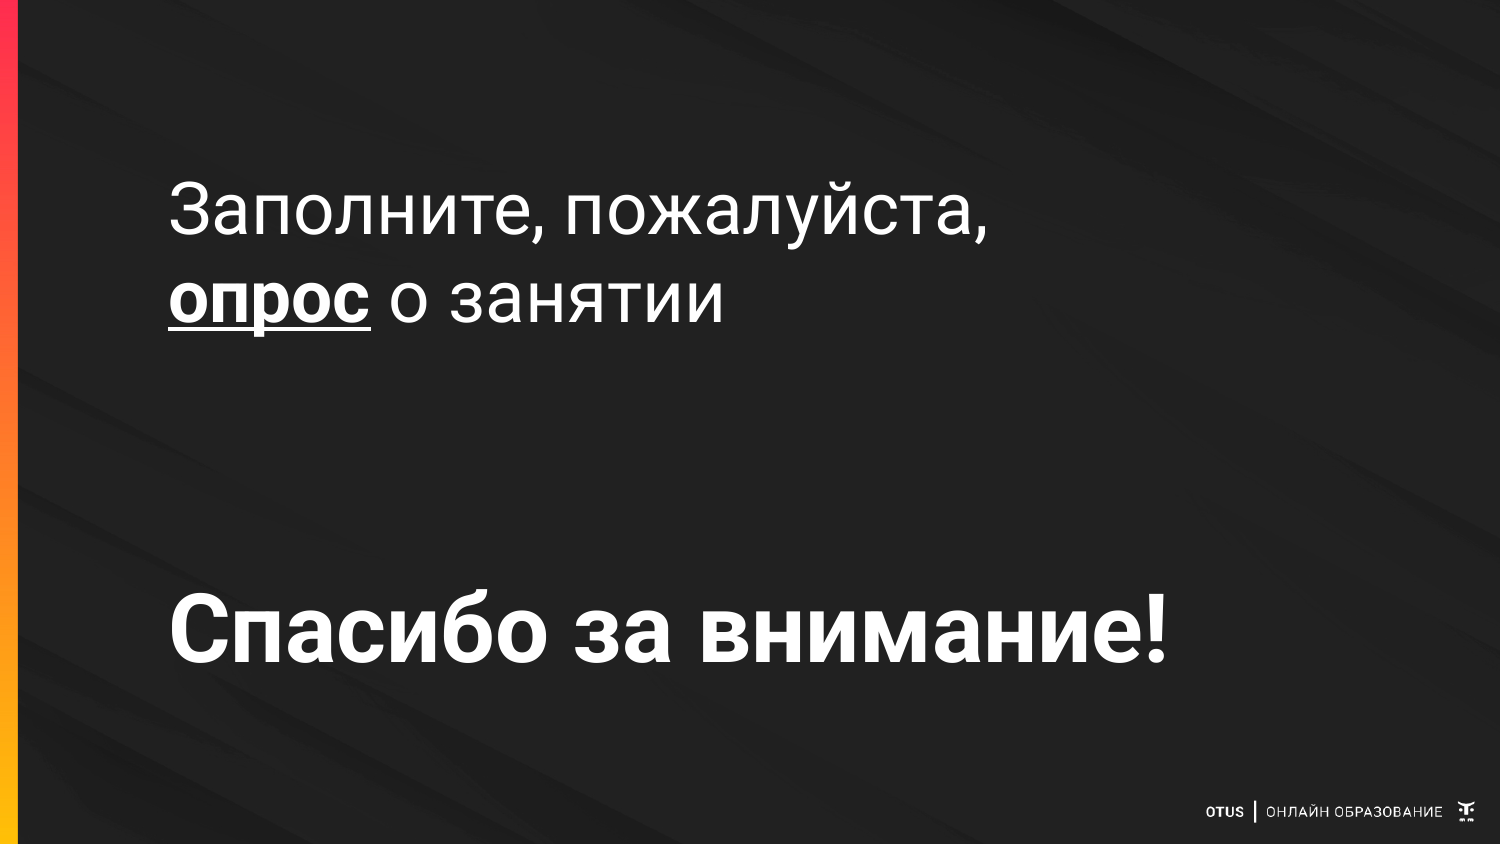

# Заполните, пожалуйста,
опрос о занятии

Спасибо за внимание!